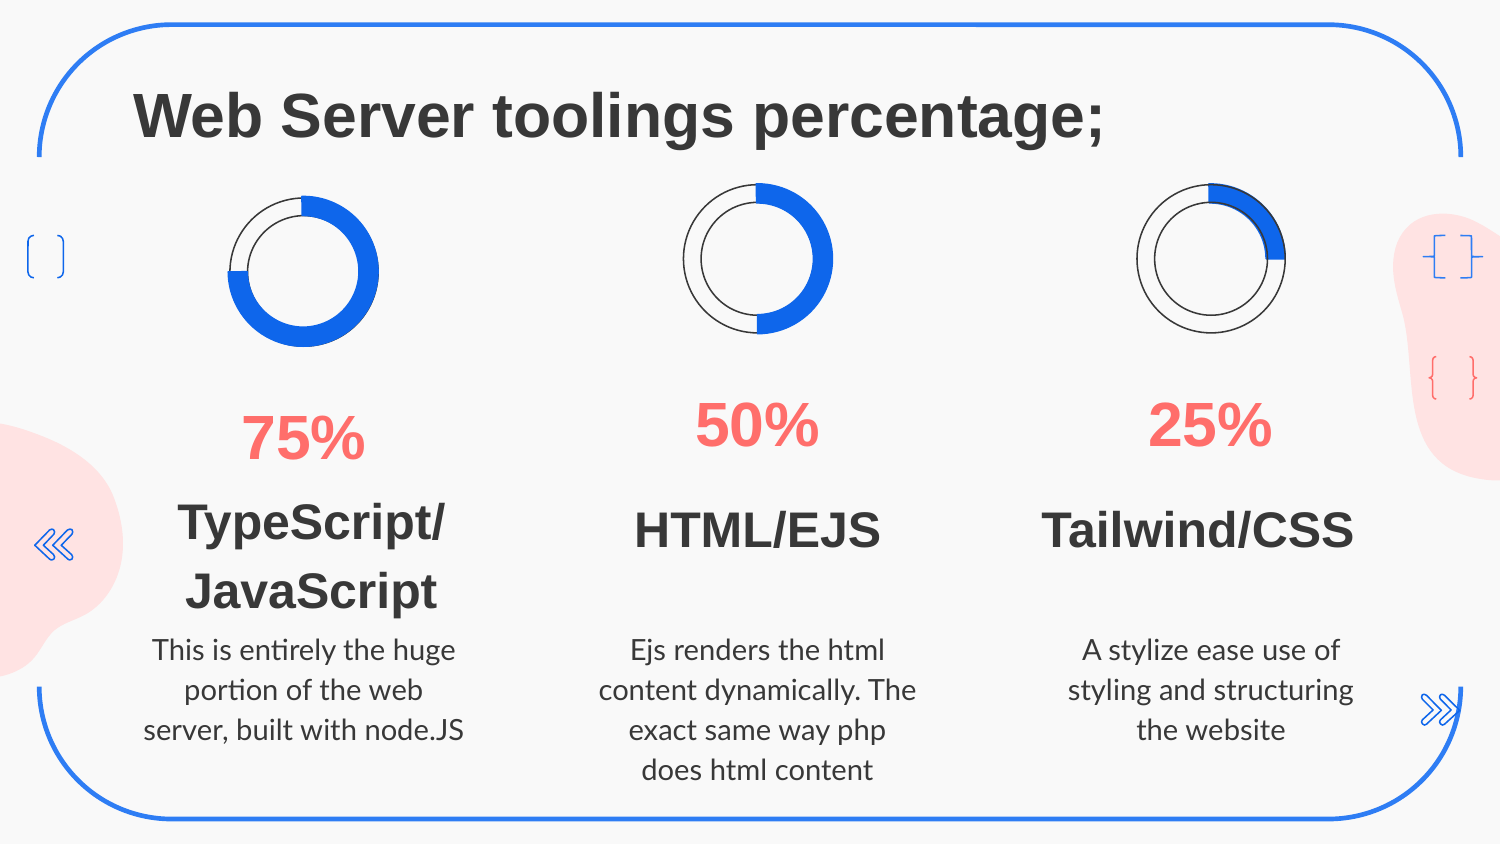

Web Server toolings percentage;

50%
25%
# 75%
HTML/EJS
Tailwind/CSS
TypeScript/JavaScript
This is entirely the huge portion of the web server, built with node.JS
Ejs renders the html content dynamically. The exact same way php does html content
A stylize ease use of styling and structuring the website